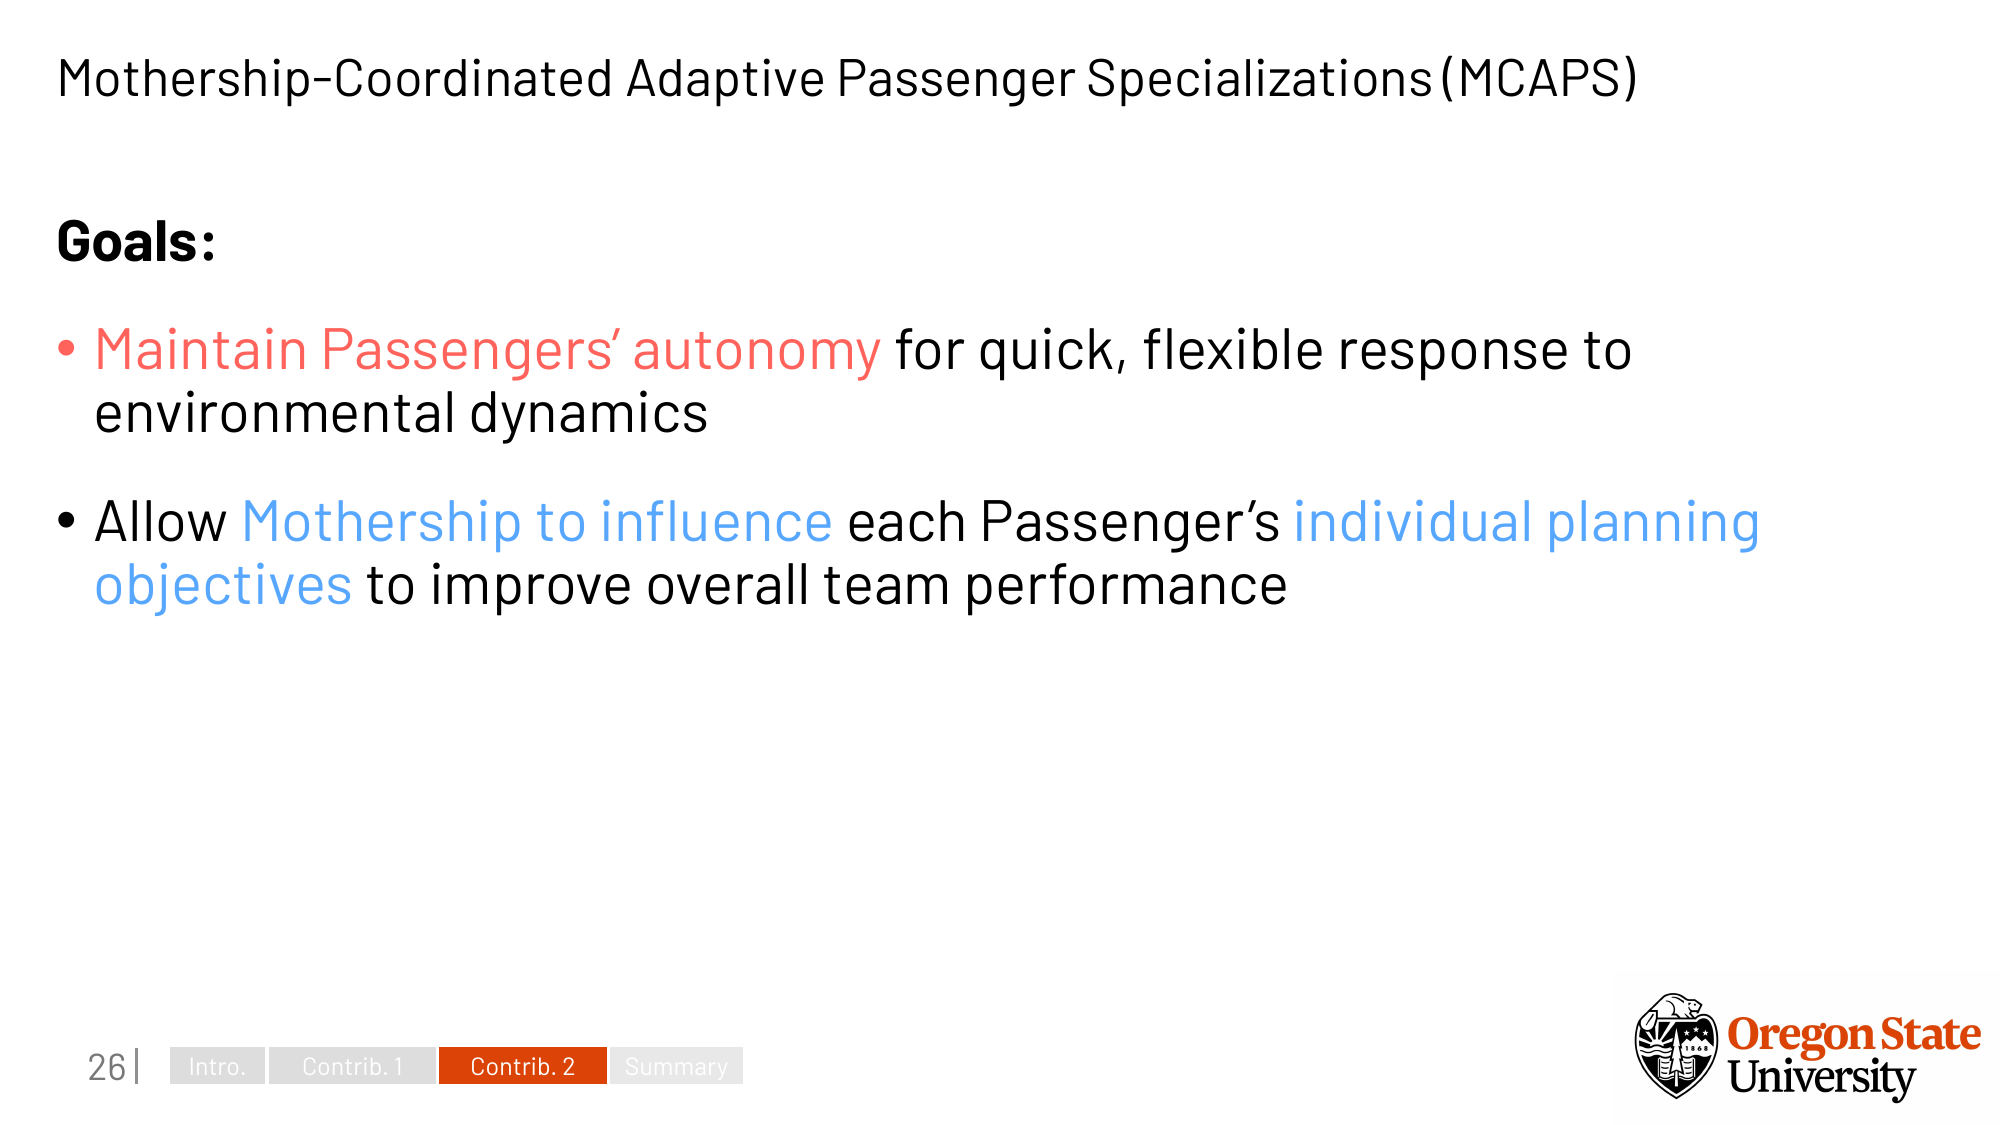

# Mothership-Coordinated Adaptive Passenger Specializations (MCAPS)
Goals:
Maintain Passengers’ autonomy for quick, flexible response to environmental dynamics
Allow Mothership to influence each Passenger’s individual planning objectives to improve overall team performance
26
Intro.
Contrib. 1
Contrib. 2
Summary